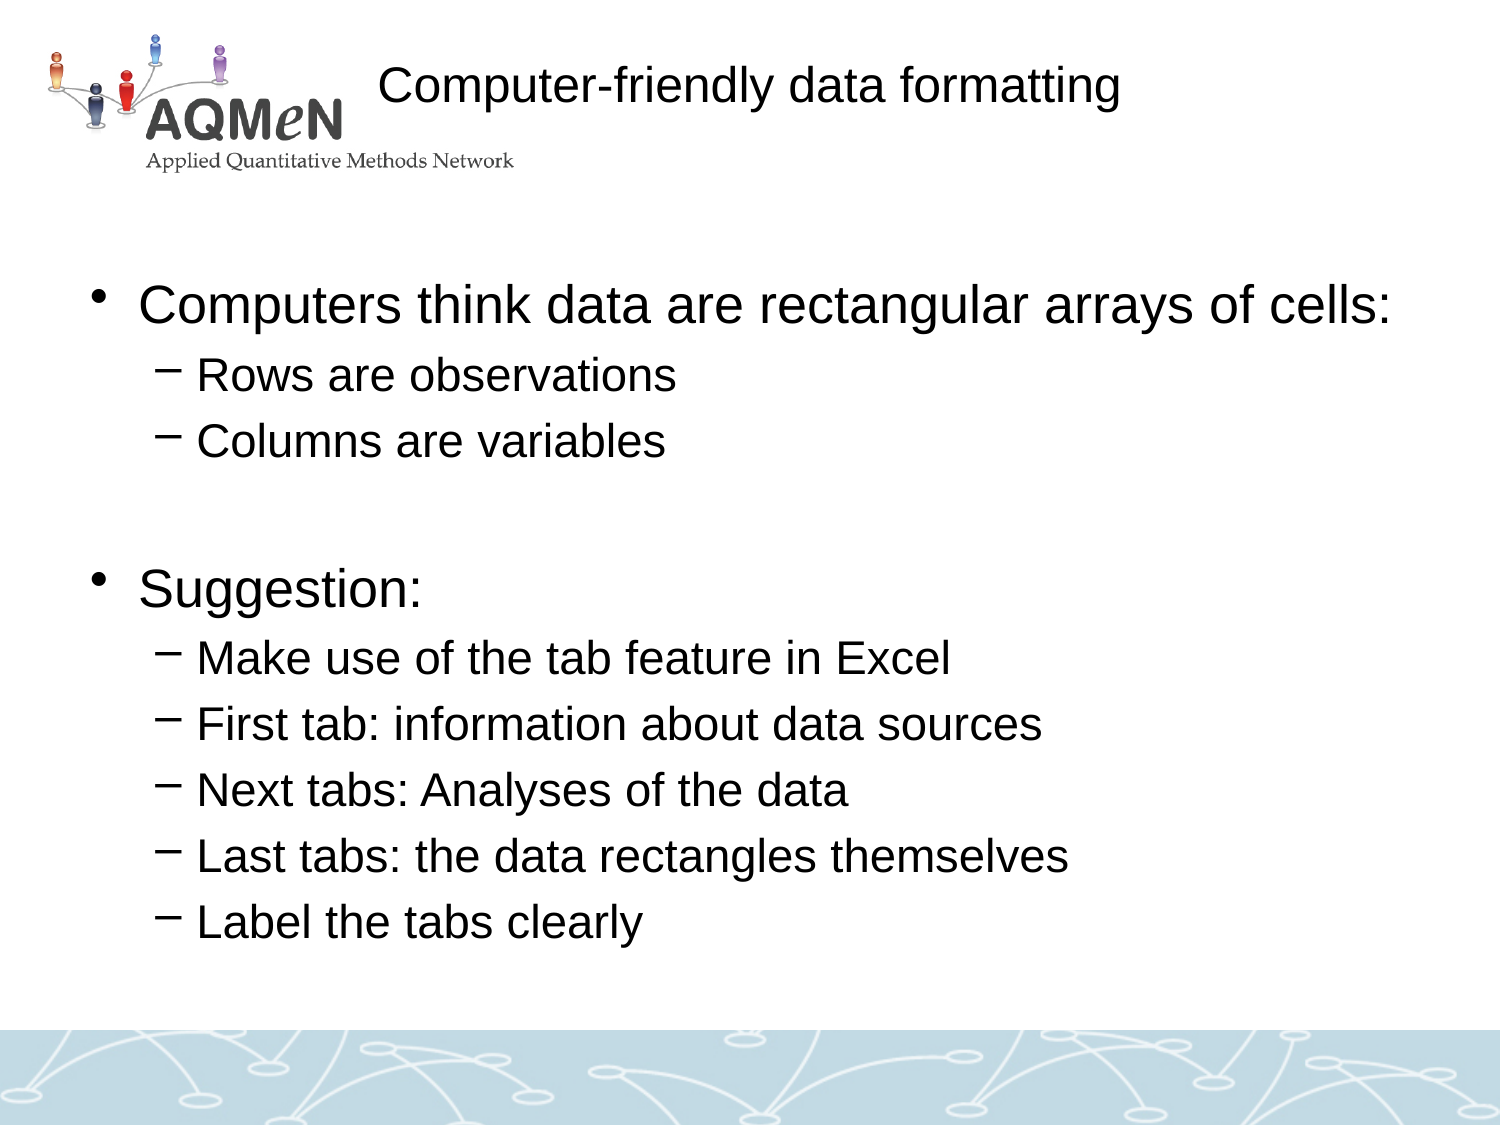

# Computer-friendly data formatting
Computers think data are rectangular arrays of cells:
Rows are observations
Columns are variables

Suggestion:
Make use of the tab feature in Excel
First tab: information about data sources
Next tabs: Analyses of the data
Last tabs: the data rectangles themselves
Label the tabs clearly